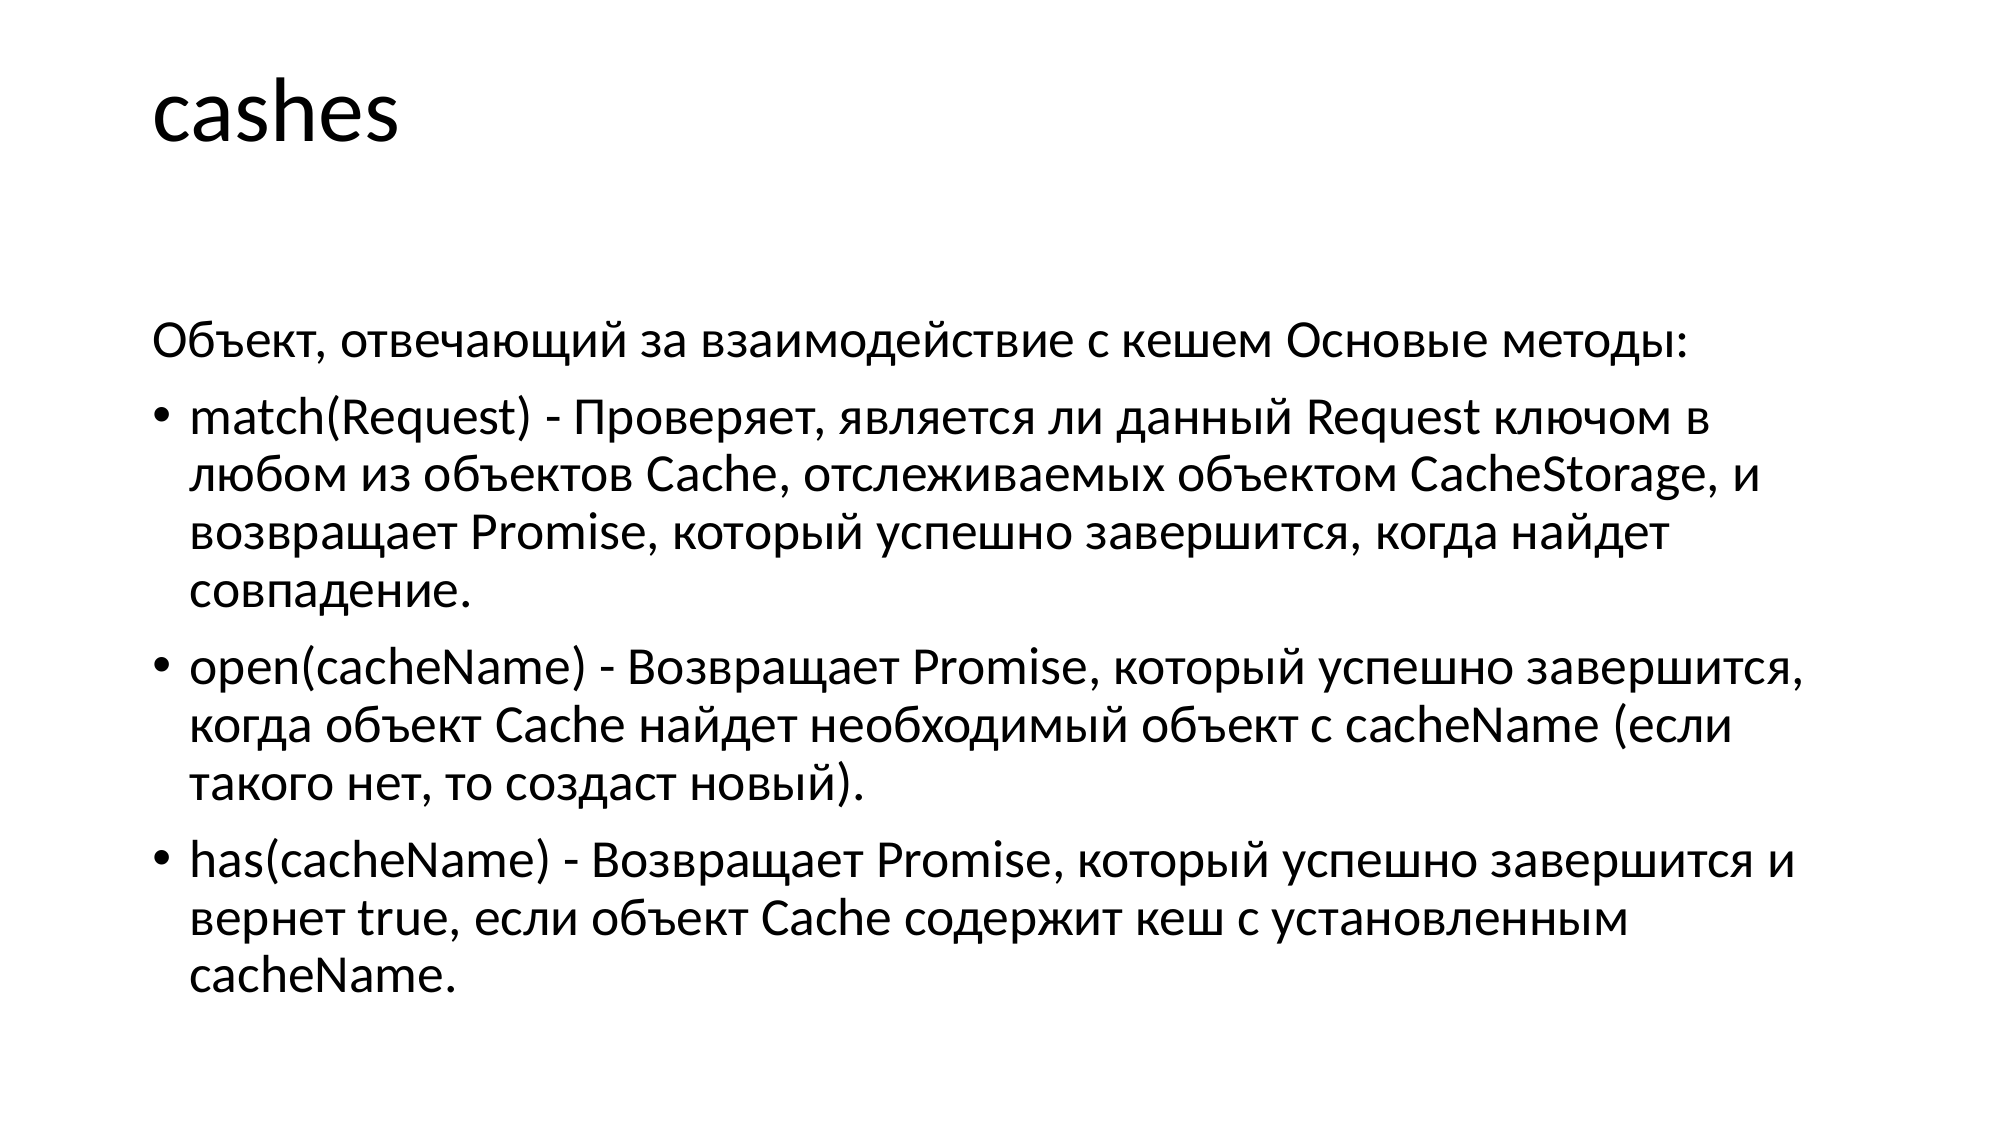

# cashes

Объект, отвечающий за взаимодействие с кешем Основые методы:
match(Request) - Проверяет, является ли данный Request ключом в любом из объектов Cache, отслеживаемых объектом CacheStorage, и возвращает Promise, который успешно завершится, когда найдет совпадение.
open(cacheName) - Возвращает Promise, который успешно завершится, когда объект Cache найдет необходимый объект с cacheName (если такого нет, то создаст новый).
has(cacheName) - Возвращает Promise, который успешно завершится и вернет true, если объект Cache содержит кеш с установленным cacheName.